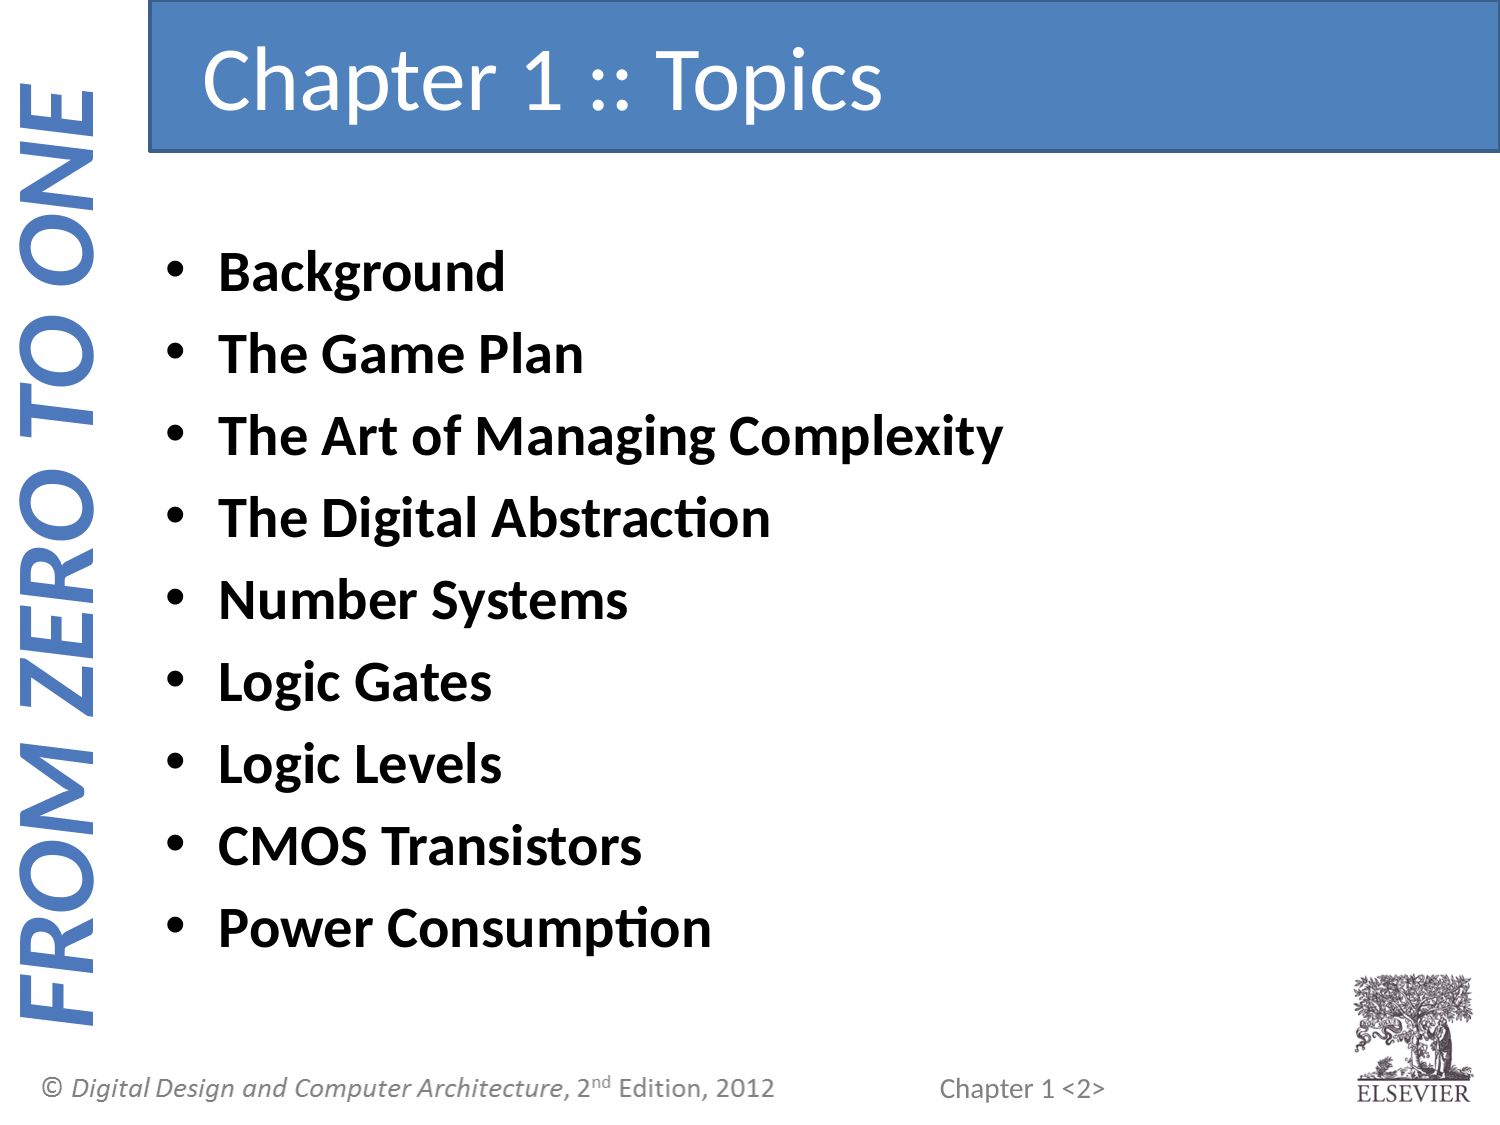

Chapter 1 :: Topics
Background
The Game Plan
The Art of Managing Complexity
The Digital Abstraction
Number Systems
Logic Gates
Logic Levels
CMOS Transistors
Power Consumption